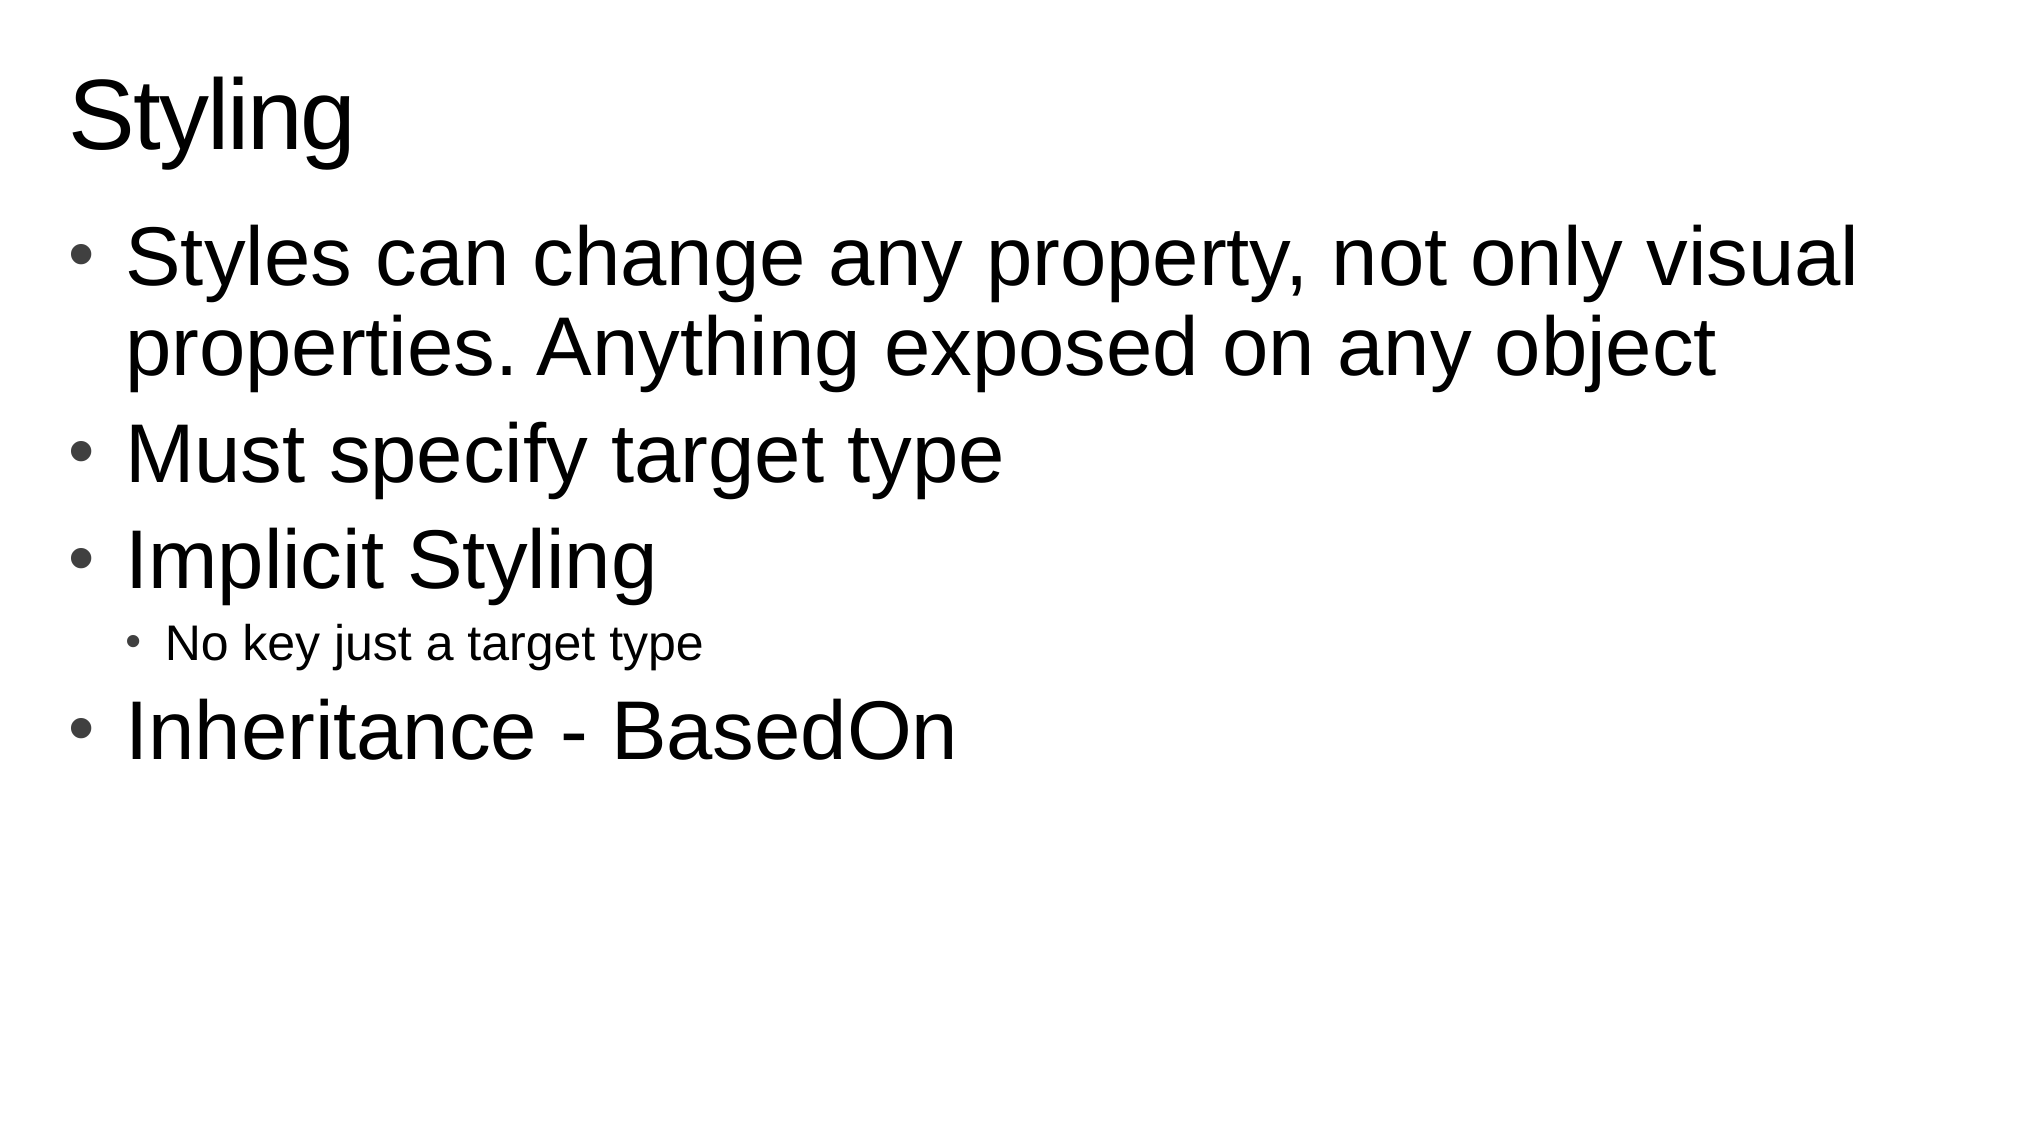

# Styling
Styles can change any property, not only visual properties. Anything exposed on any object
Must specify target type
Implicit Styling
No key just a target type
Inheritance - BasedOn